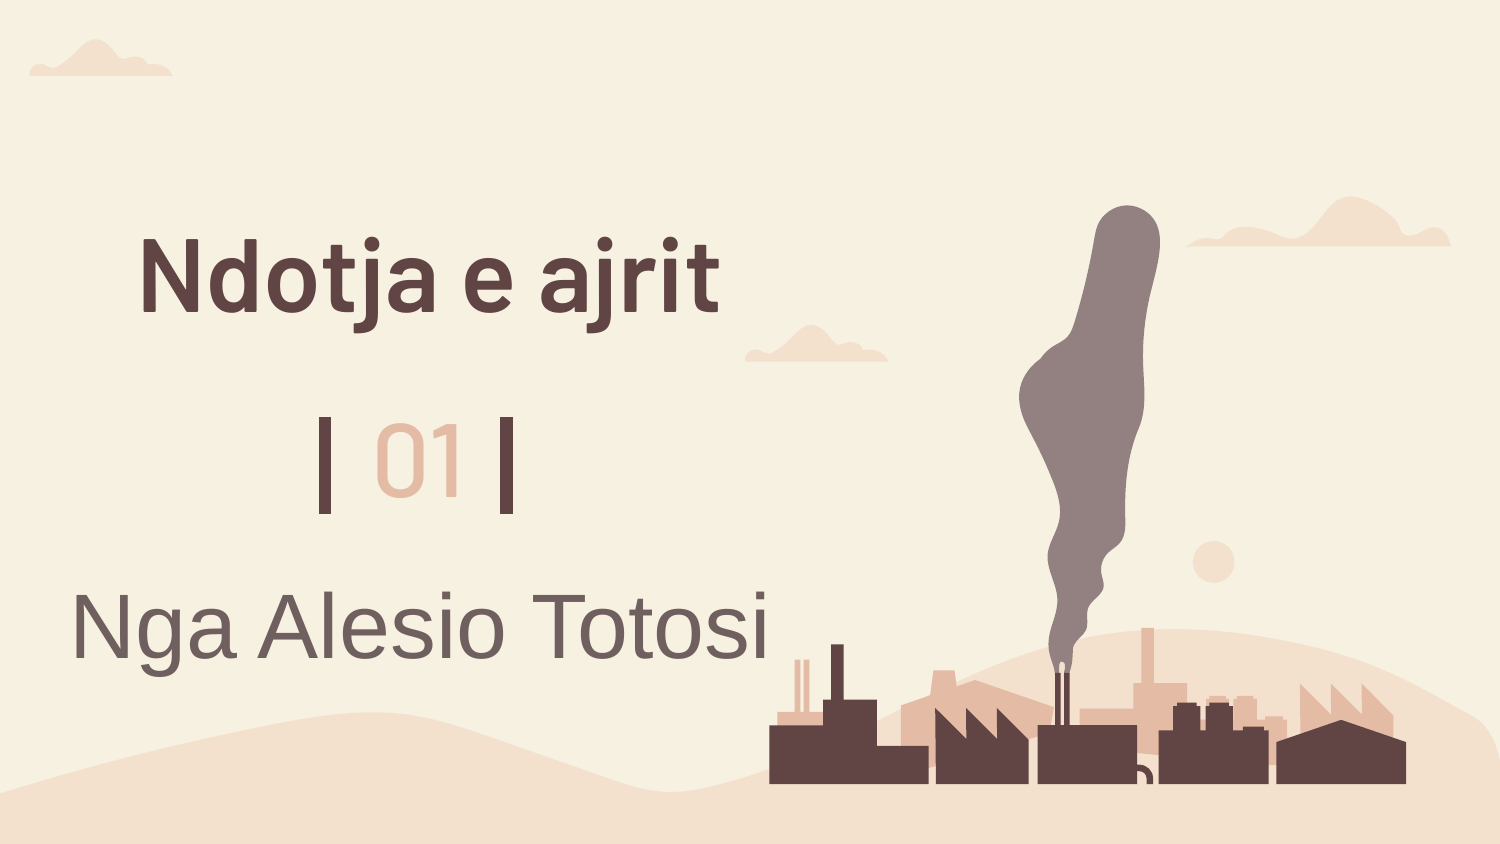

# Ndotja e ajrit

01
Nga Alesio Totosi